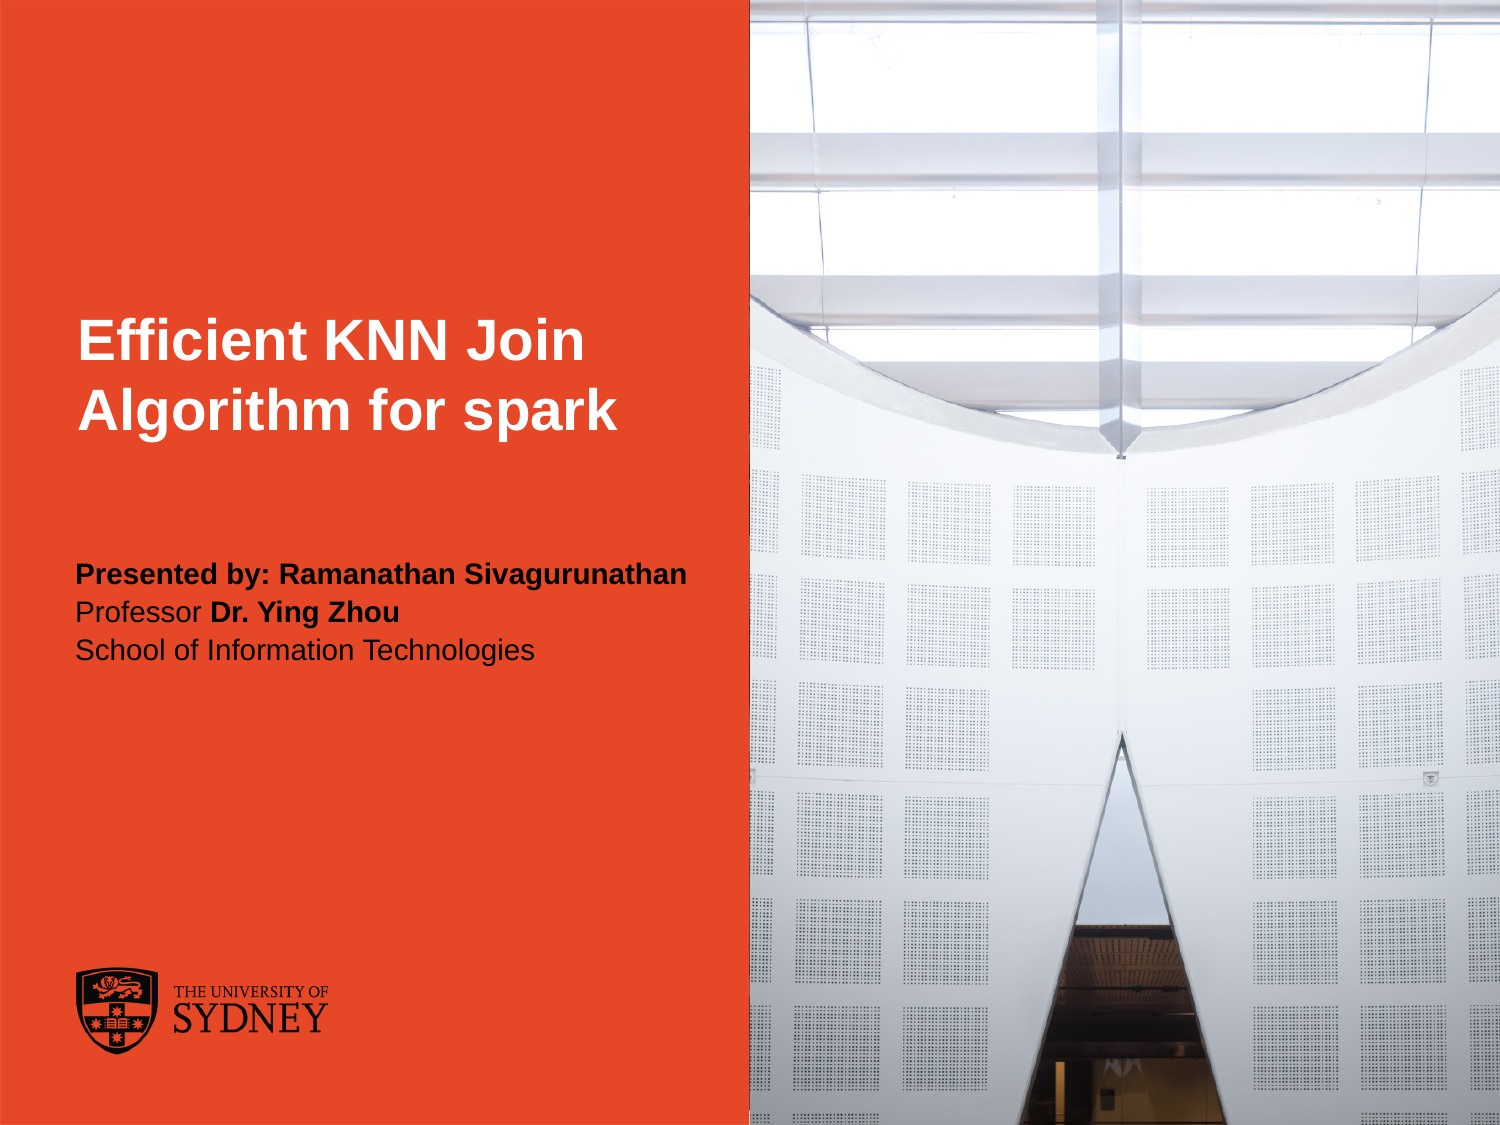

# Efficient KNN Join Algorithm for spark
Presented by: Ramanathan Sivagurunathan
Professor Dr. Ying Zhou
School of Information Technologies